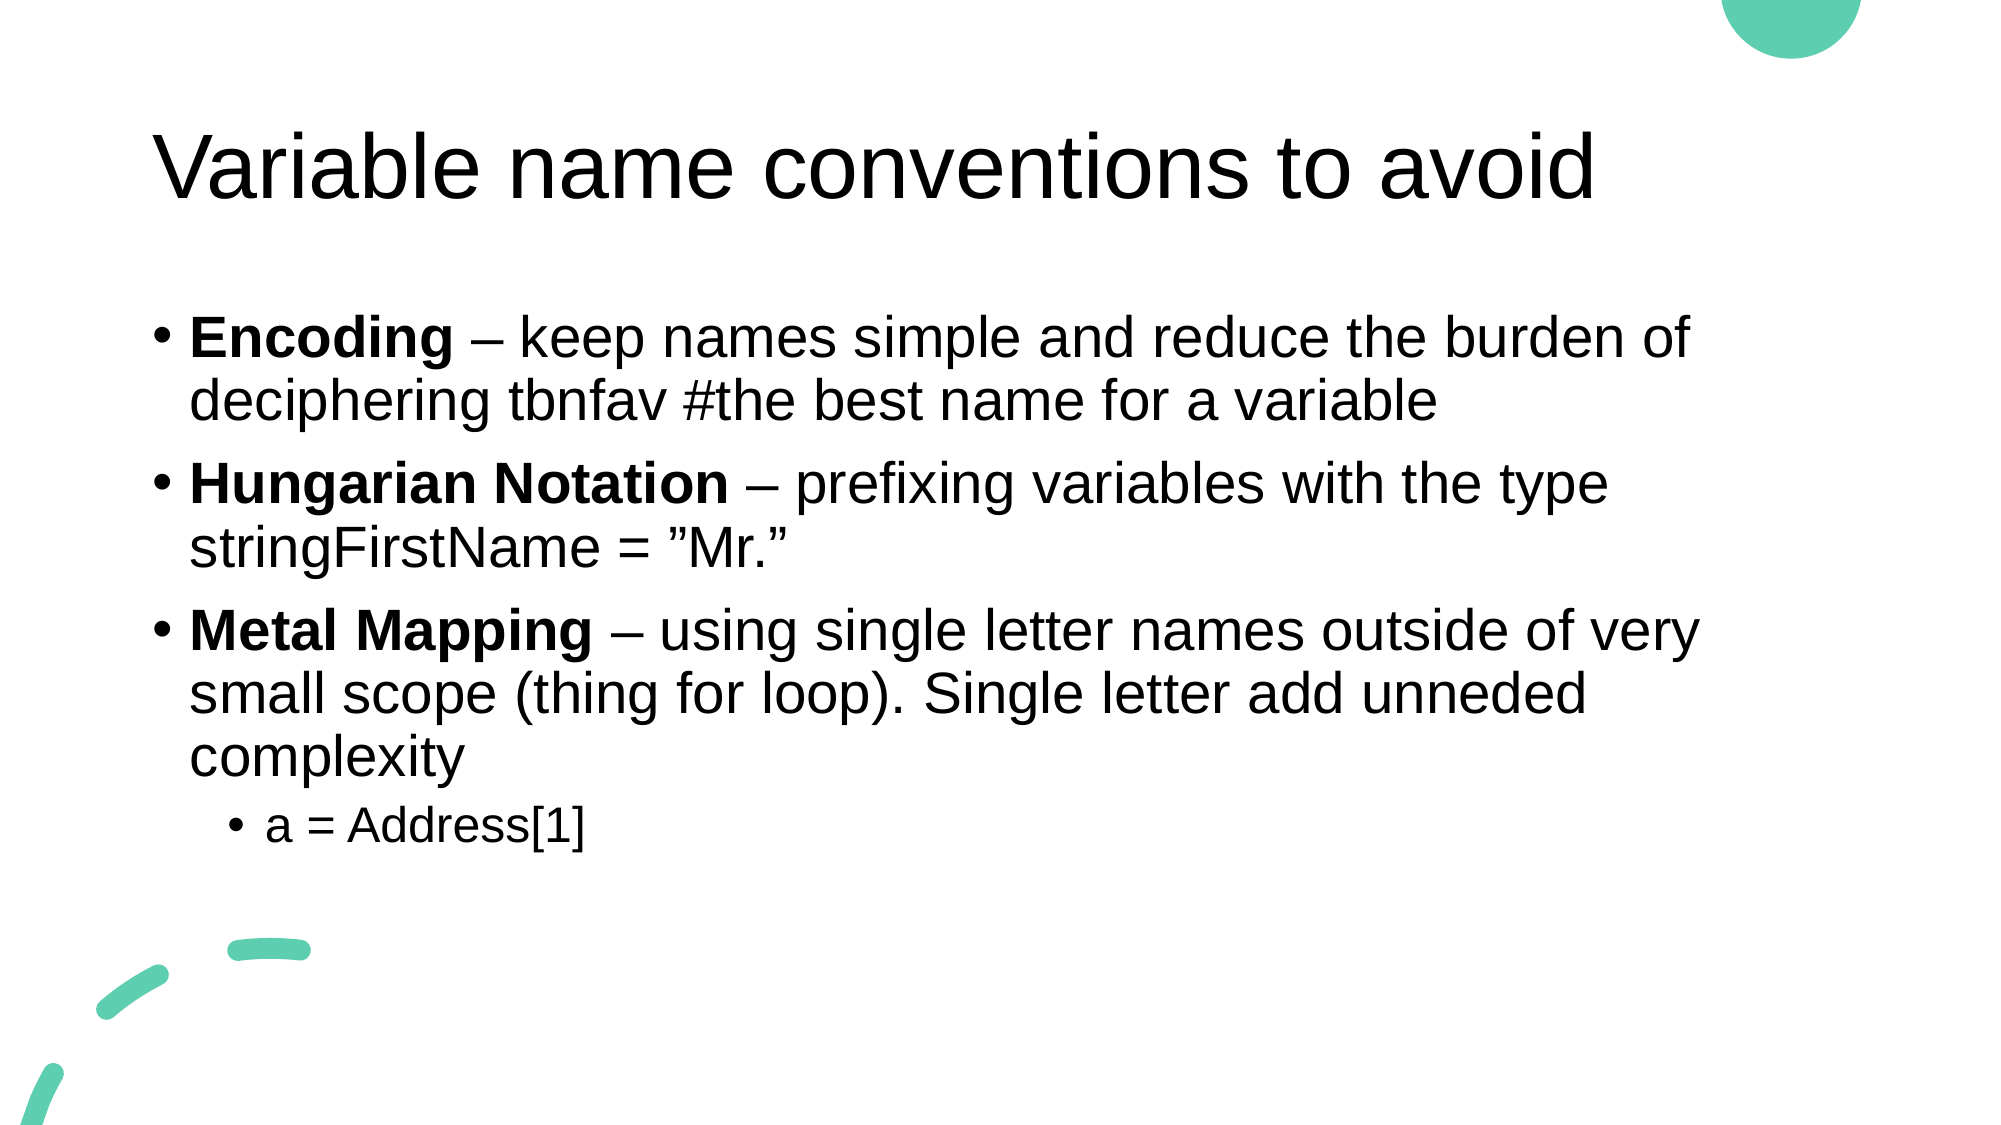

# Variable name conventions to avoid
Encoding – keep names simple and reduce the burden of deciphering tbnfav #the best name for a variable
Hungarian Notation – prefixing variables with the type stringFirstName = ”Mr.”
Metal Mapping – using single letter names outside of very small scope (thing for loop). Single letter add unneded complexity
a = Address[1]